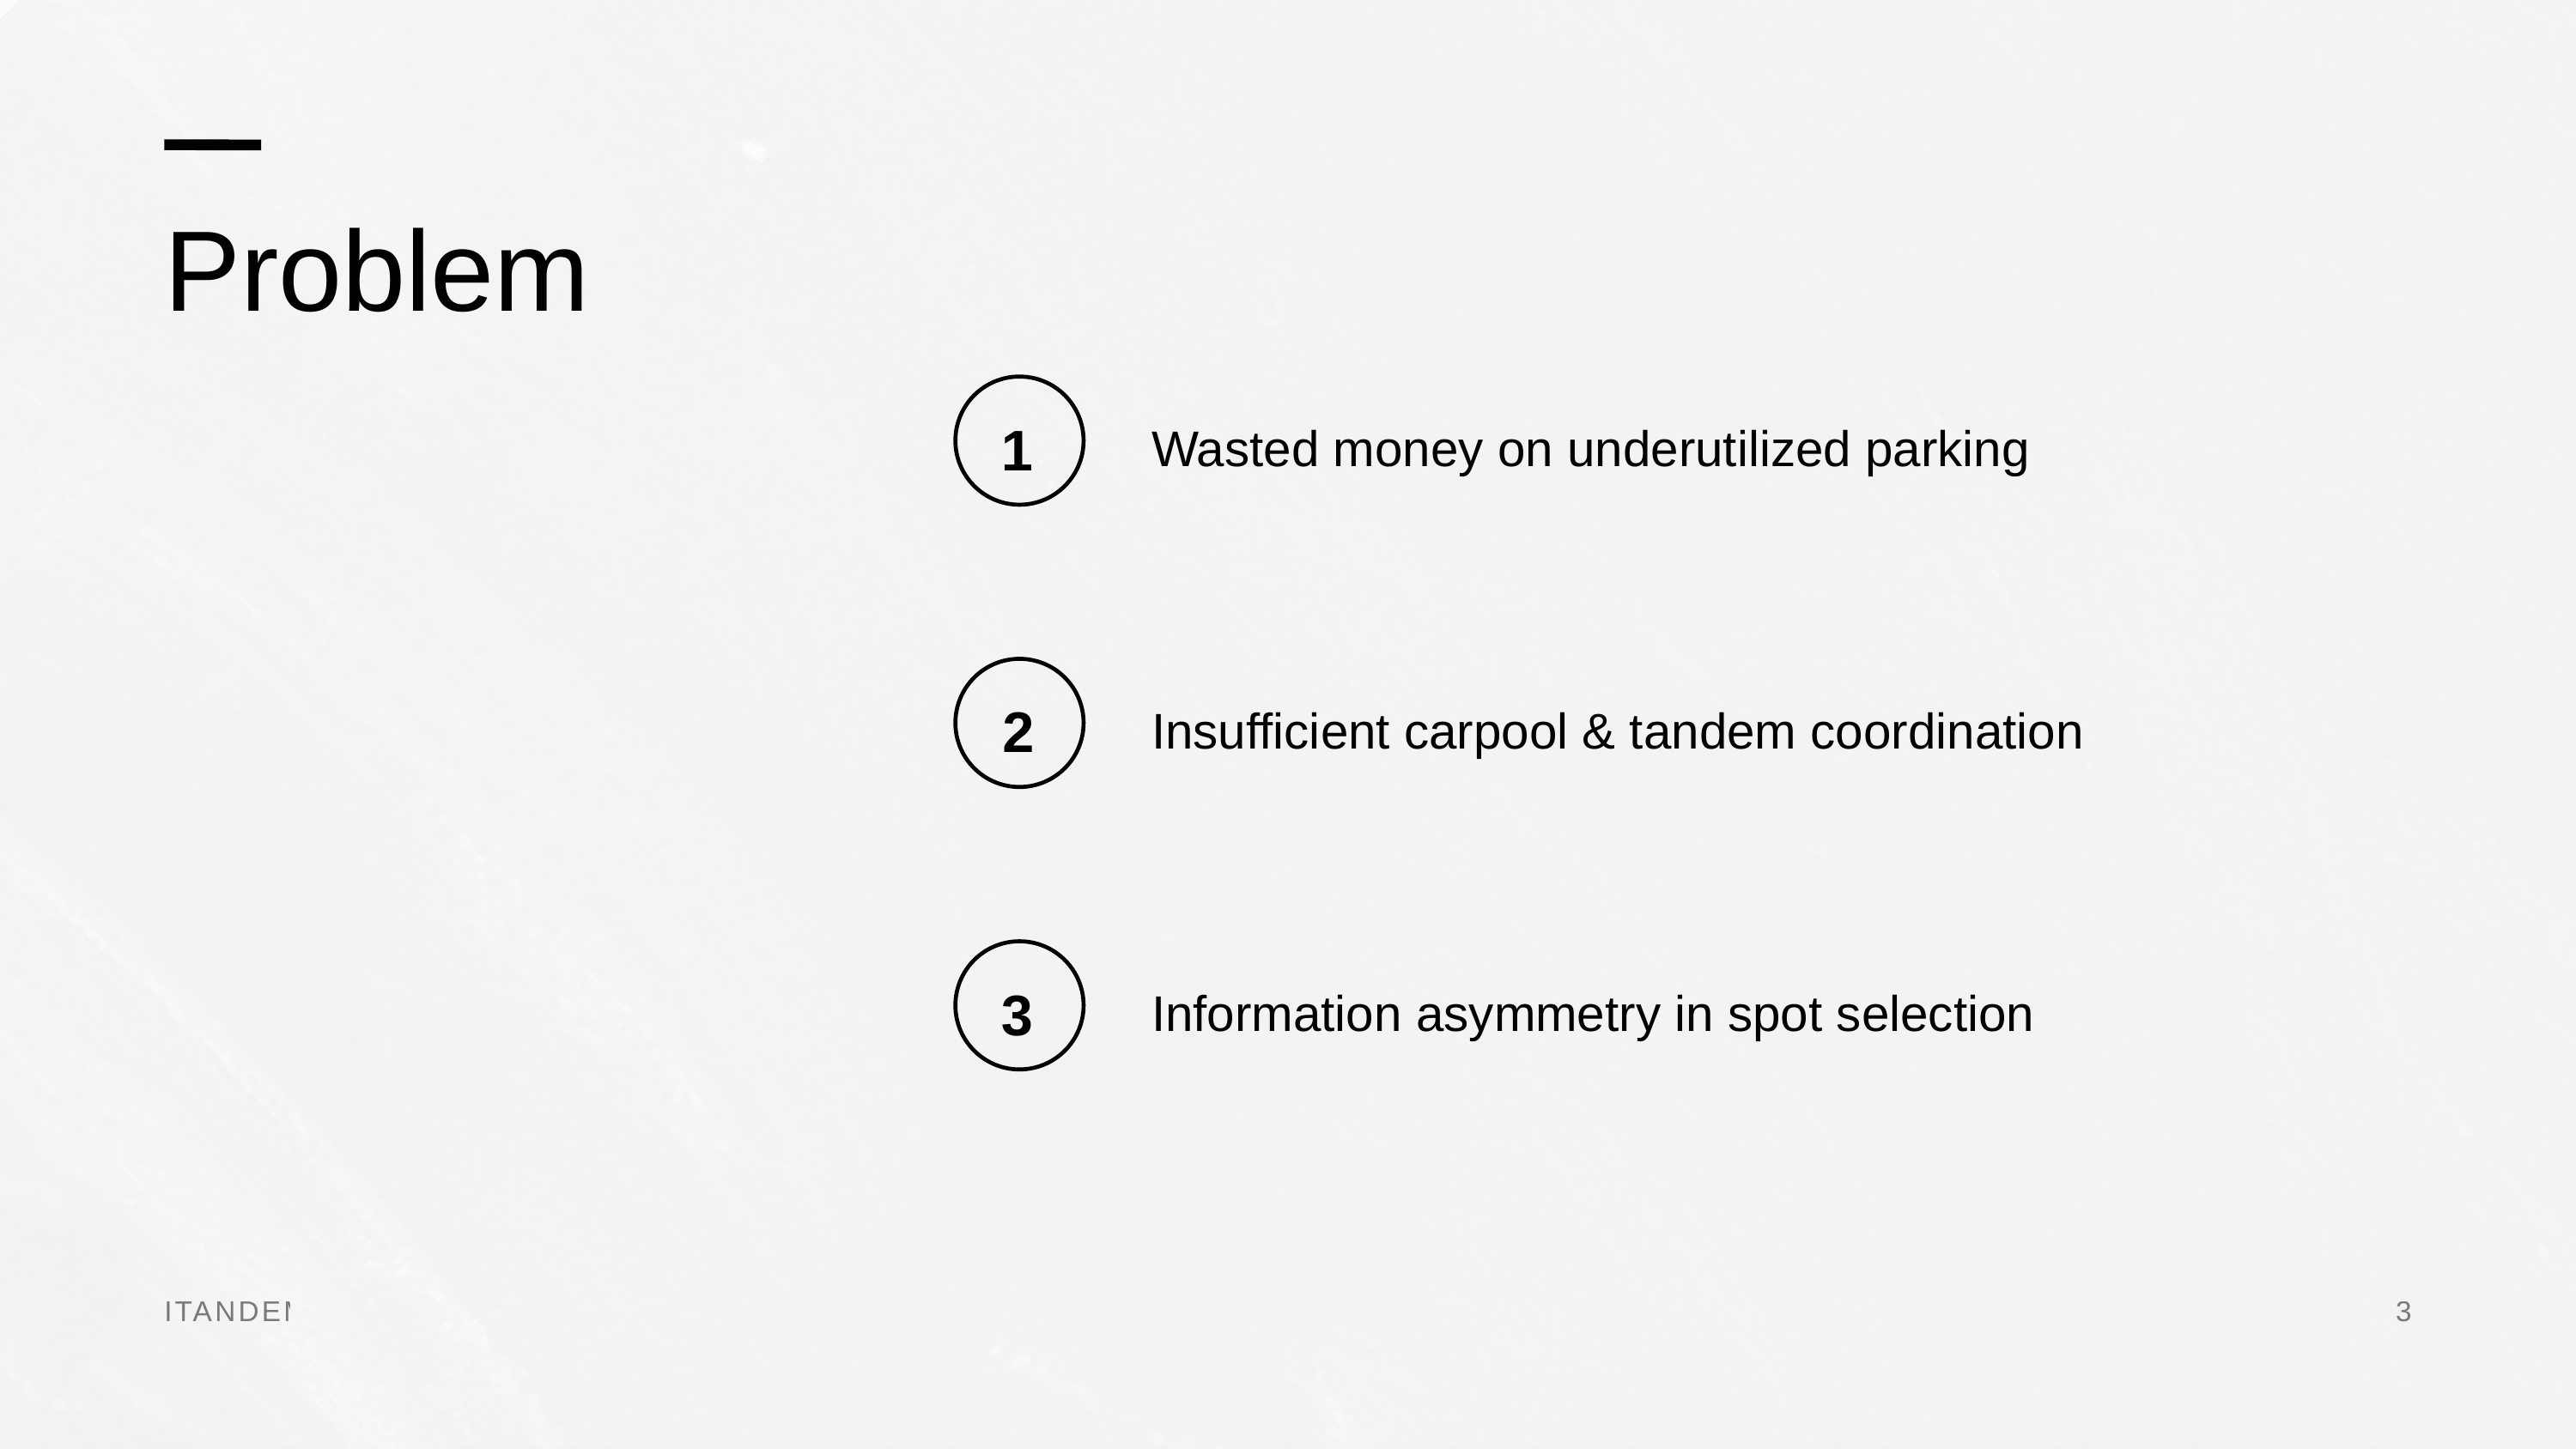

Problem

1
Wasted money on underutilized parking

2
Insufficient carpool & tandem coordination

3
Information asymmetry in spot selection
ITANDEM
3